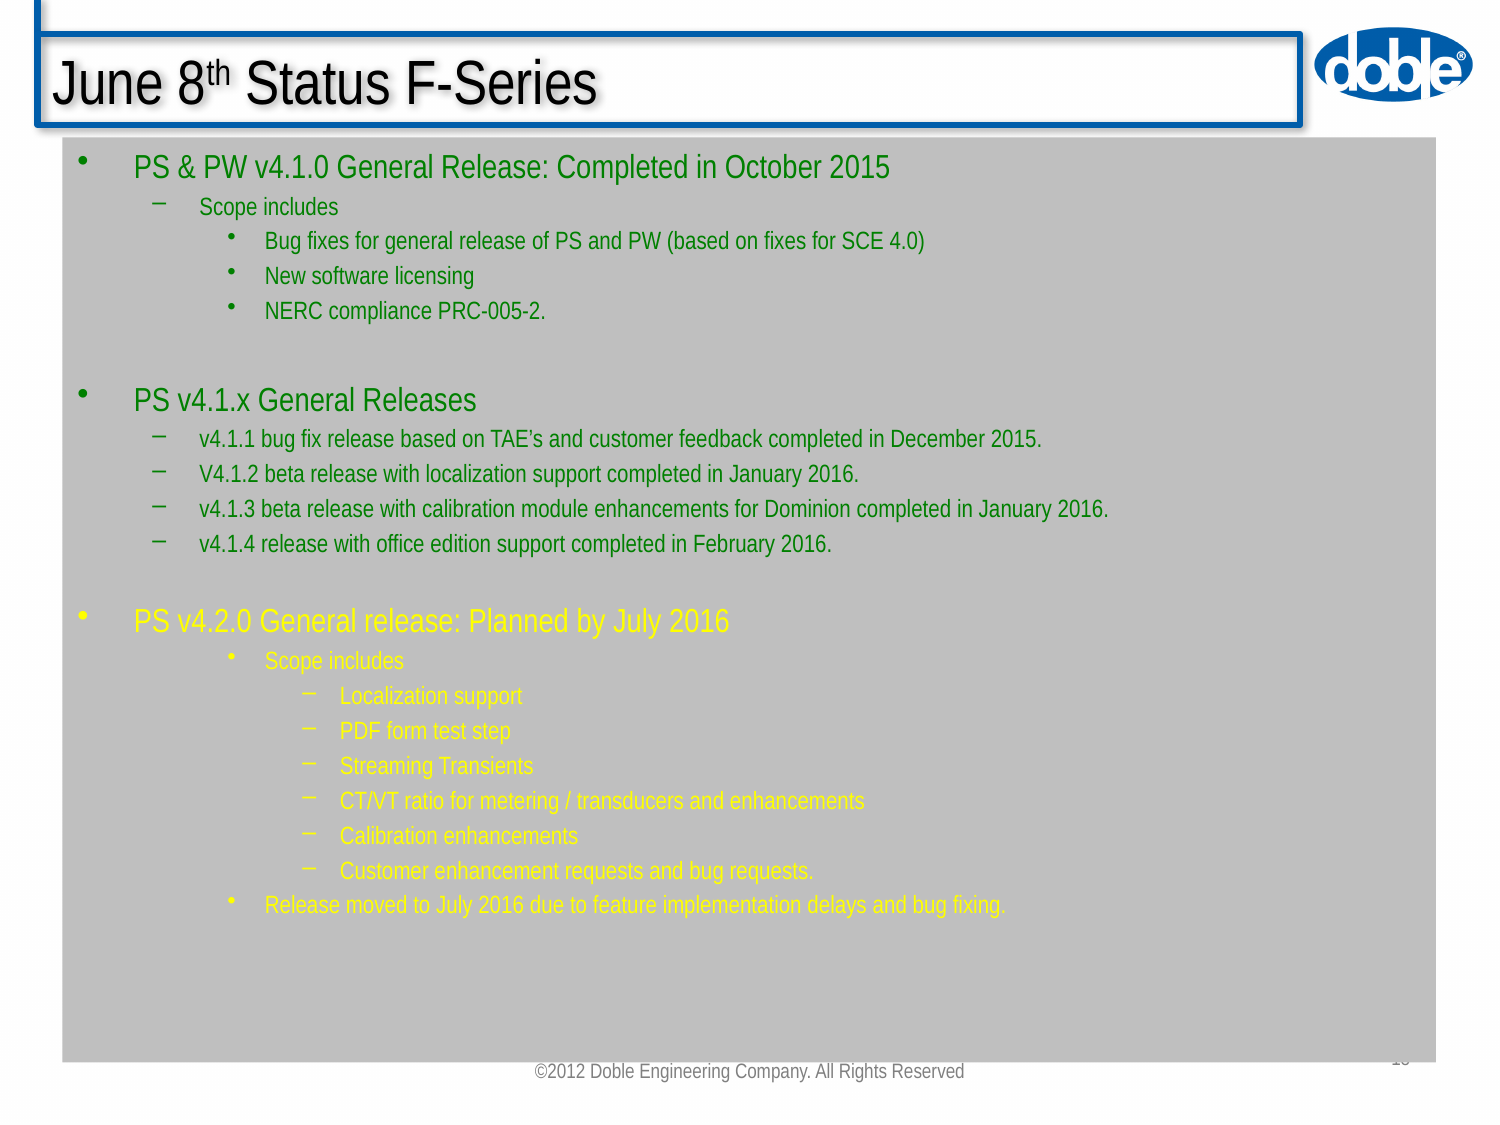

# June 8th Status F-Series
PS & PW v4.1.0 General Release: Completed in October 2015
Scope includes
Bug fixes for general release of PS and PW (based on fixes for SCE 4.0)
New software licensing
NERC compliance PRC-005-2.

PS v4.1.x General Releases
v4.1.1 bug fix release based on TAE’s and customer feedback completed in December 2015.
V4.1.2 beta release with localization support completed in January 2016.
v4.1.3 beta release with calibration module enhancements for Dominion completed in January 2016.
v4.1.4 release with office edition support completed in February 2016.

PS v4.2.0 General release: Planned by July 2016
Scope includes
Localization support
PDF form test step
Streaming Transients
CT/VT ratio for metering / transducers and enhancements
Calibration enhancements
Customer enhancement requests and bug requests.
Release moved to July 2016 due to feature implementation delays and bug fixing.